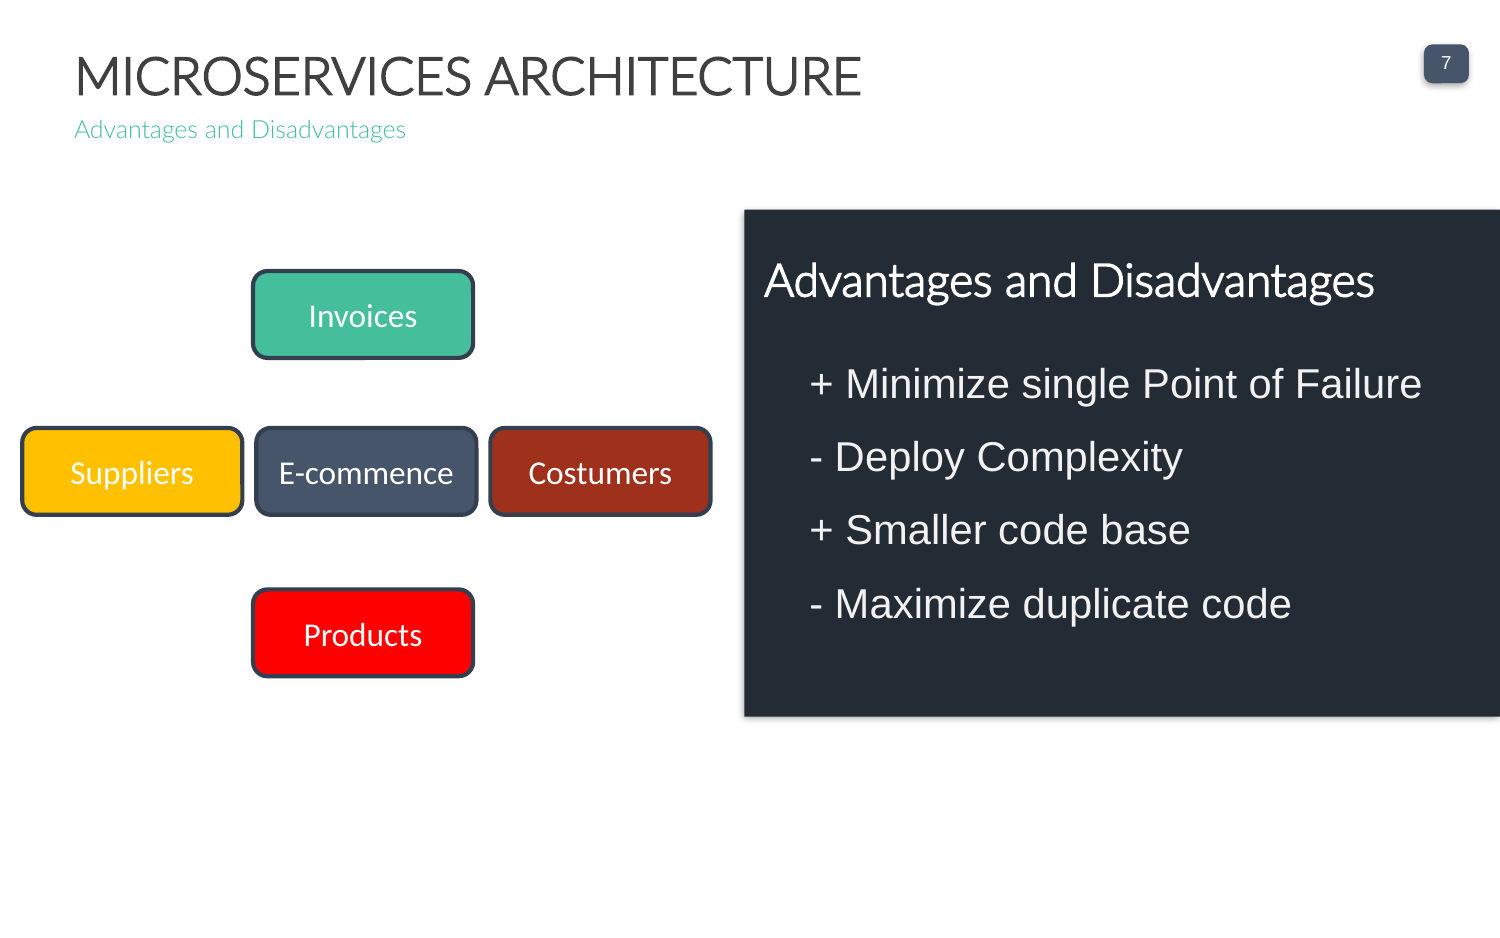

MICROSERVICES ARCHITECTURE
Advantages and Disadvantages
Advantages and Disadvantages
Invoices
Suppliers
E-commence
Costumers
Products
+ Minimize single Point of Failure
- Deploy Complexity
+ Smaller code base
- Maximize duplicate code